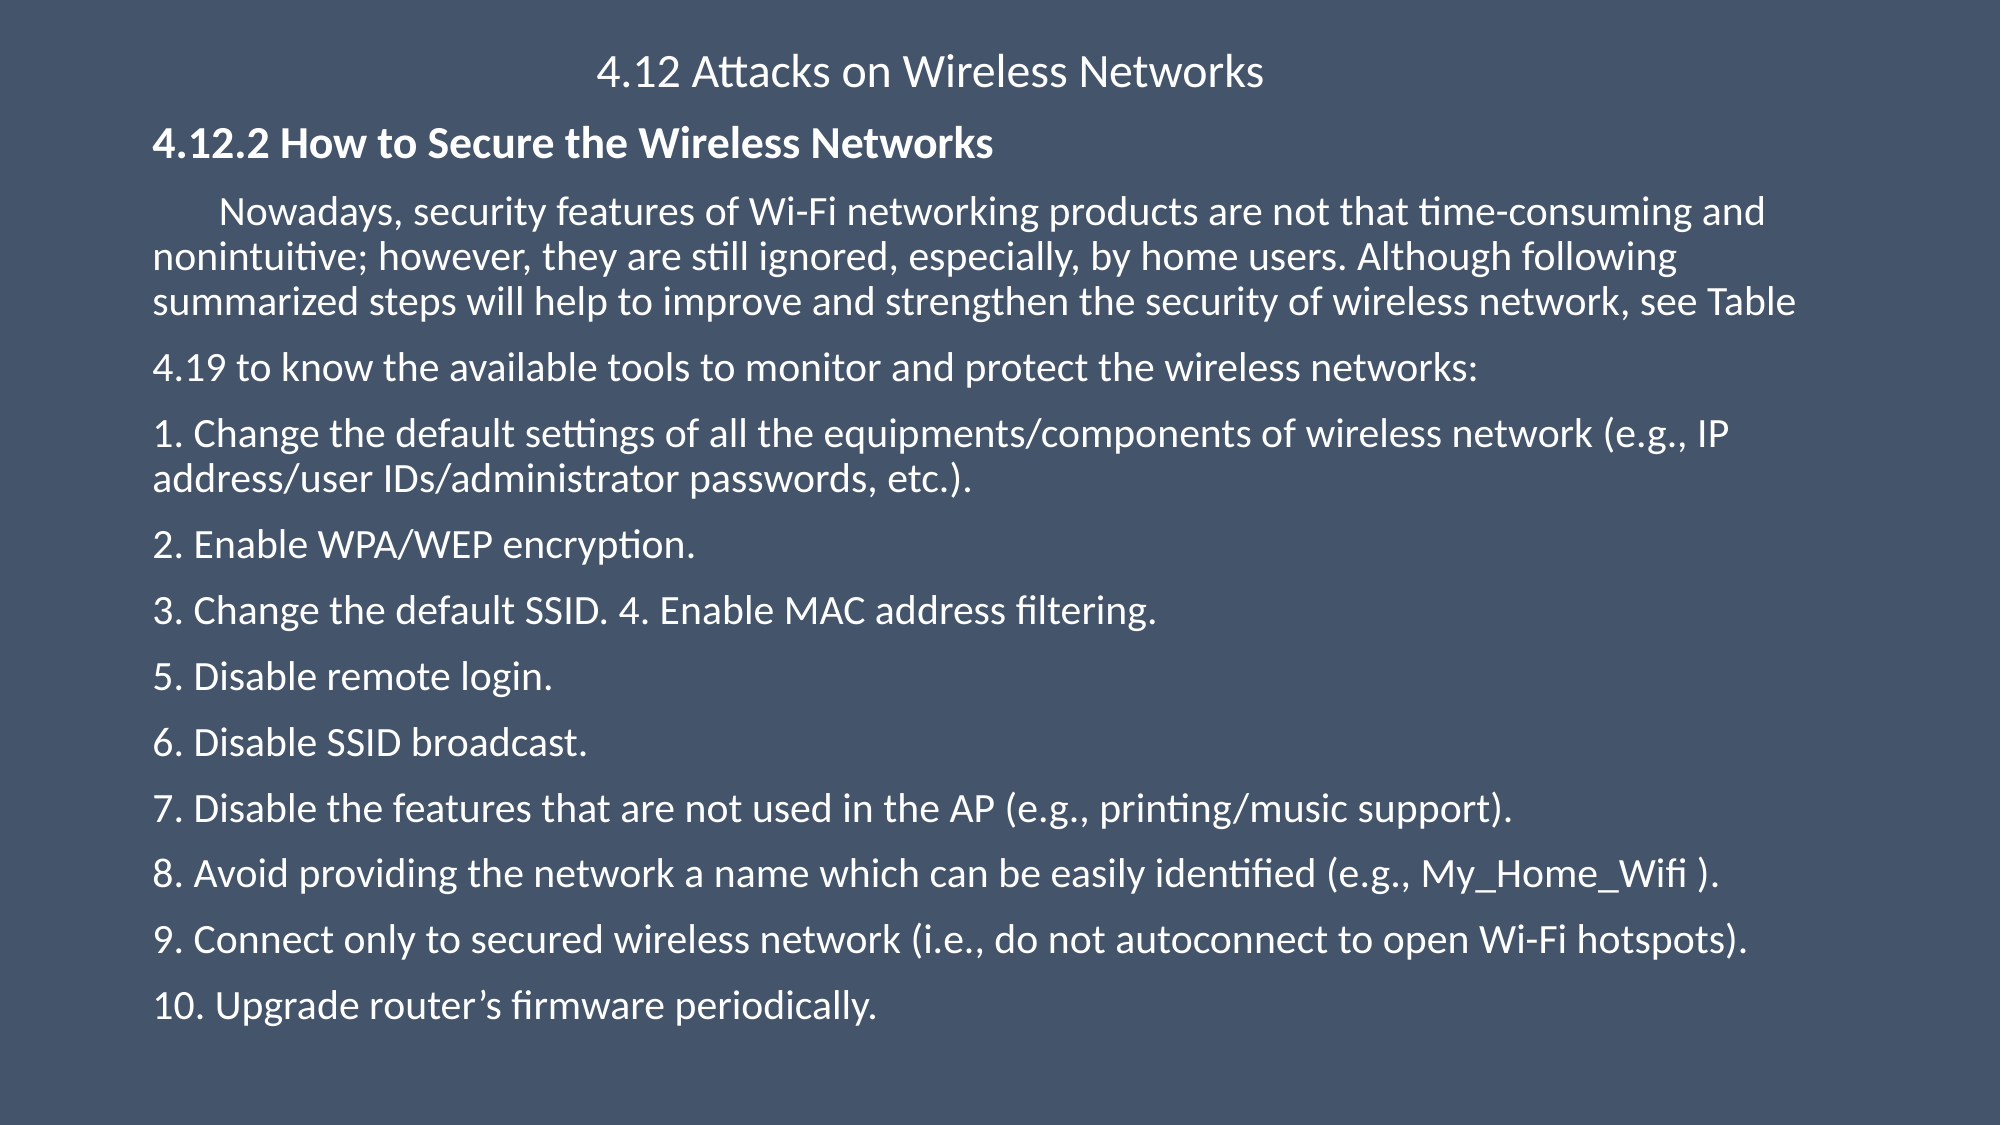

# 4.12 Attacks on Wireless Networks
4.12.2 How to Secure the Wireless Networks
       Nowadays, security features of Wi-Fi networking products are not that time-consuming and nonintuitive; however, they are still ignored, especially, by home users. Although following summarized steps will help to improve and strengthen the security of wireless network, see Table
4.19 to know the available tools to monitor and protect the wireless networks:
1. Change the default settings of all the equipments/components of wireless network (e.g., IP address/user IDs/administrator passwords, etc.).
2. Enable WPA/WEP encryption.
3. Change the default SSID. 4. Enable MAC address filtering.
5. Disable remote login.
6. Disable SSID broadcast.
7. Disable the features that are not used in the AP (e.g., printing/music support).
8. Avoid providing the network a name which can be easily identified (e.g., My_Home_Wifi ).
9. Connect only to secured wireless network (i.e., do not autoconnect to open Wi-Fi hotspots).
10. Upgrade router’s firmware periodically.